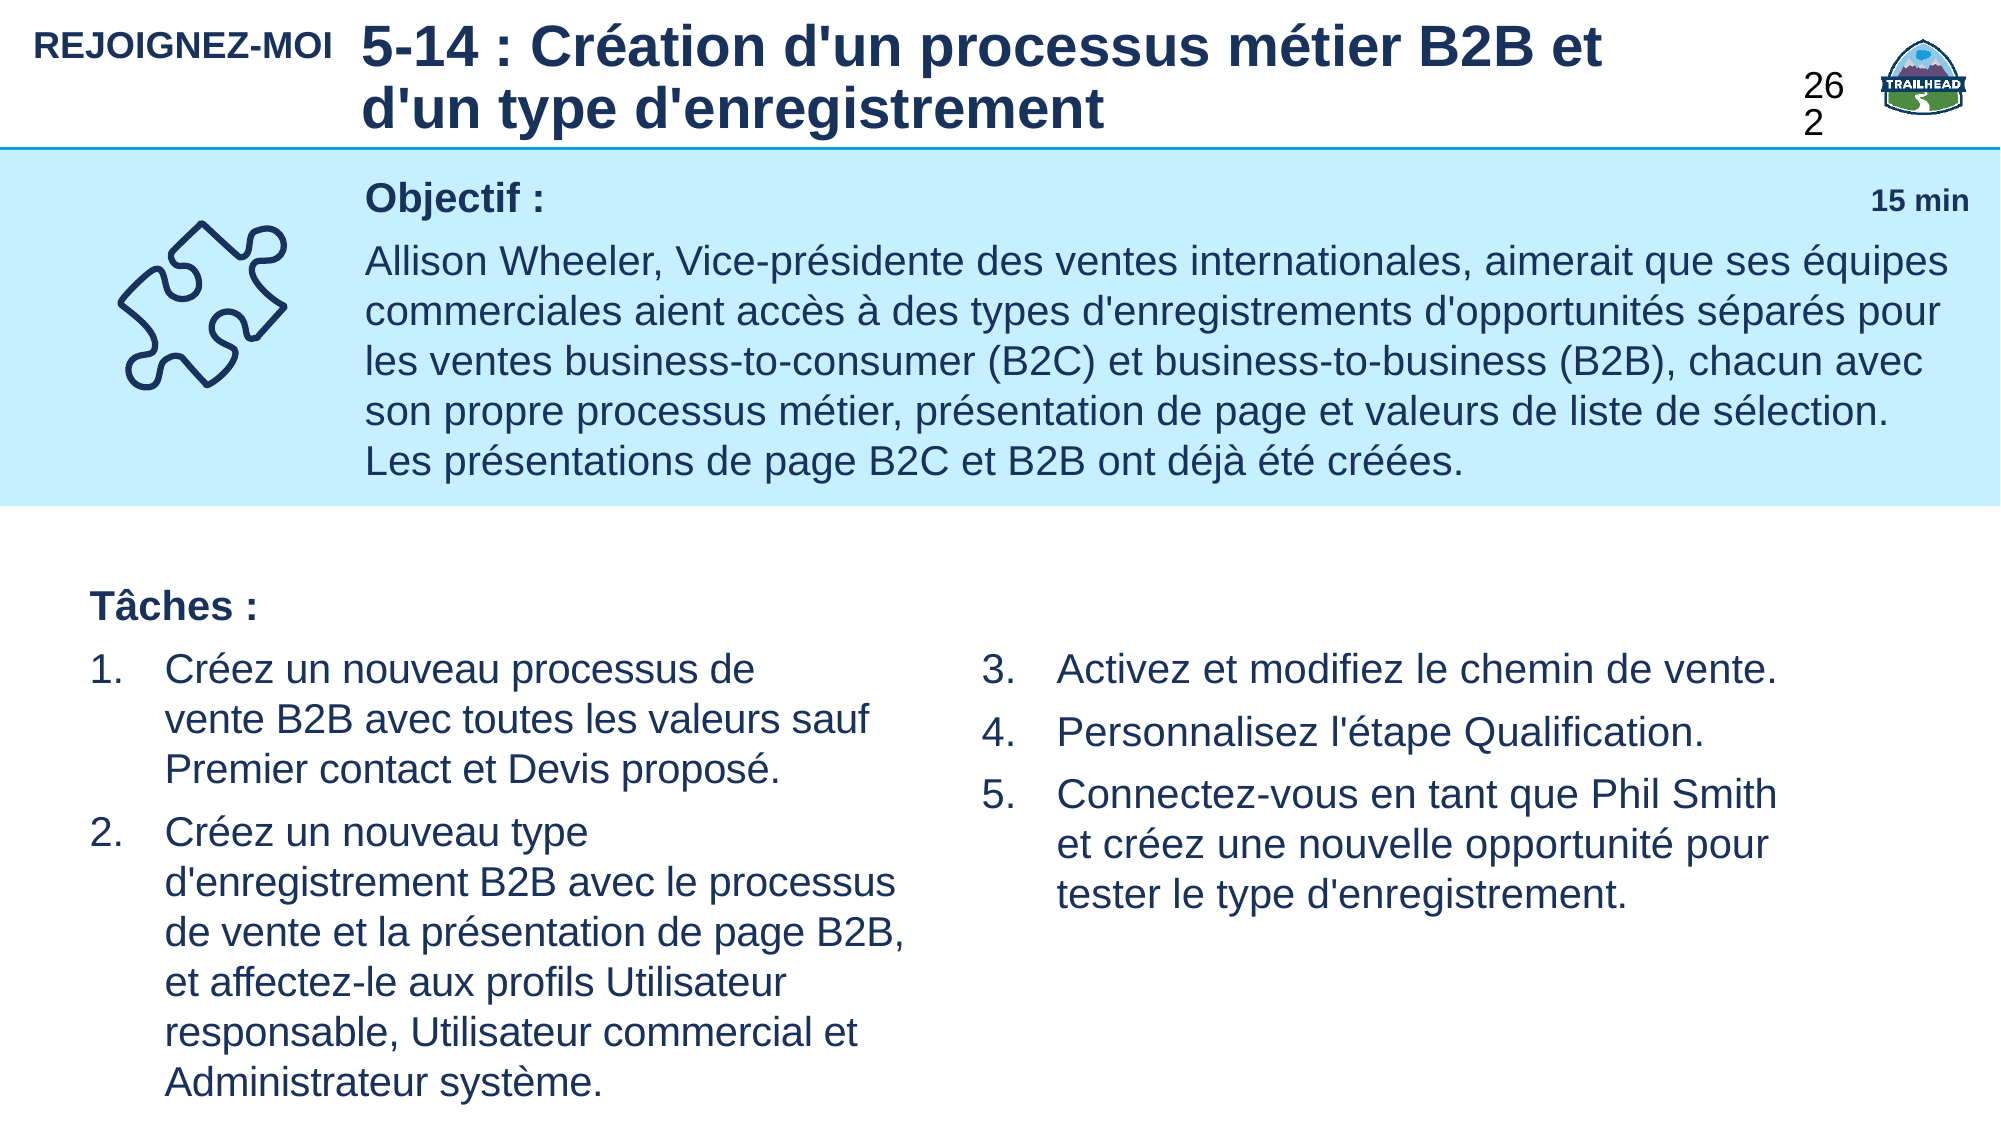

5-14 : Création d'un processus métier B2B et d'un type d'enregistrement
REJOIGNEZ-MOI
262
Objectif :
Allison Wheeler, Vice-présidente des ventes internationales, aimerait que ses équipes commerciales aient accès à des types d'enregistrements d'opportunités séparés pour les ventes business-to-consumer (B2C) et business-to-business (B2B), chacun avec son propre processus métier, présentation de page et valeurs de liste de sélection. Les présentations de page B2C et B2B ont déjà été créées.
15 min
Tâches :
Créez un nouveau processus de vente B2B avec toutes les valeurs sauf Premier contact et Devis proposé.
Créez un nouveau type d'enregistrement B2B avec le processus de vente et la présentation de page B2B, et affectez-le aux profils Utilisateur responsable, Utilisateur commercial et Administrateur système.

Activez et modifiez le chemin de vente.
Personnalisez l'étape Qualification.
Connectez-vous en tant que Phil Smith et créez une nouvelle opportunité pour tester le type d'enregistrement.